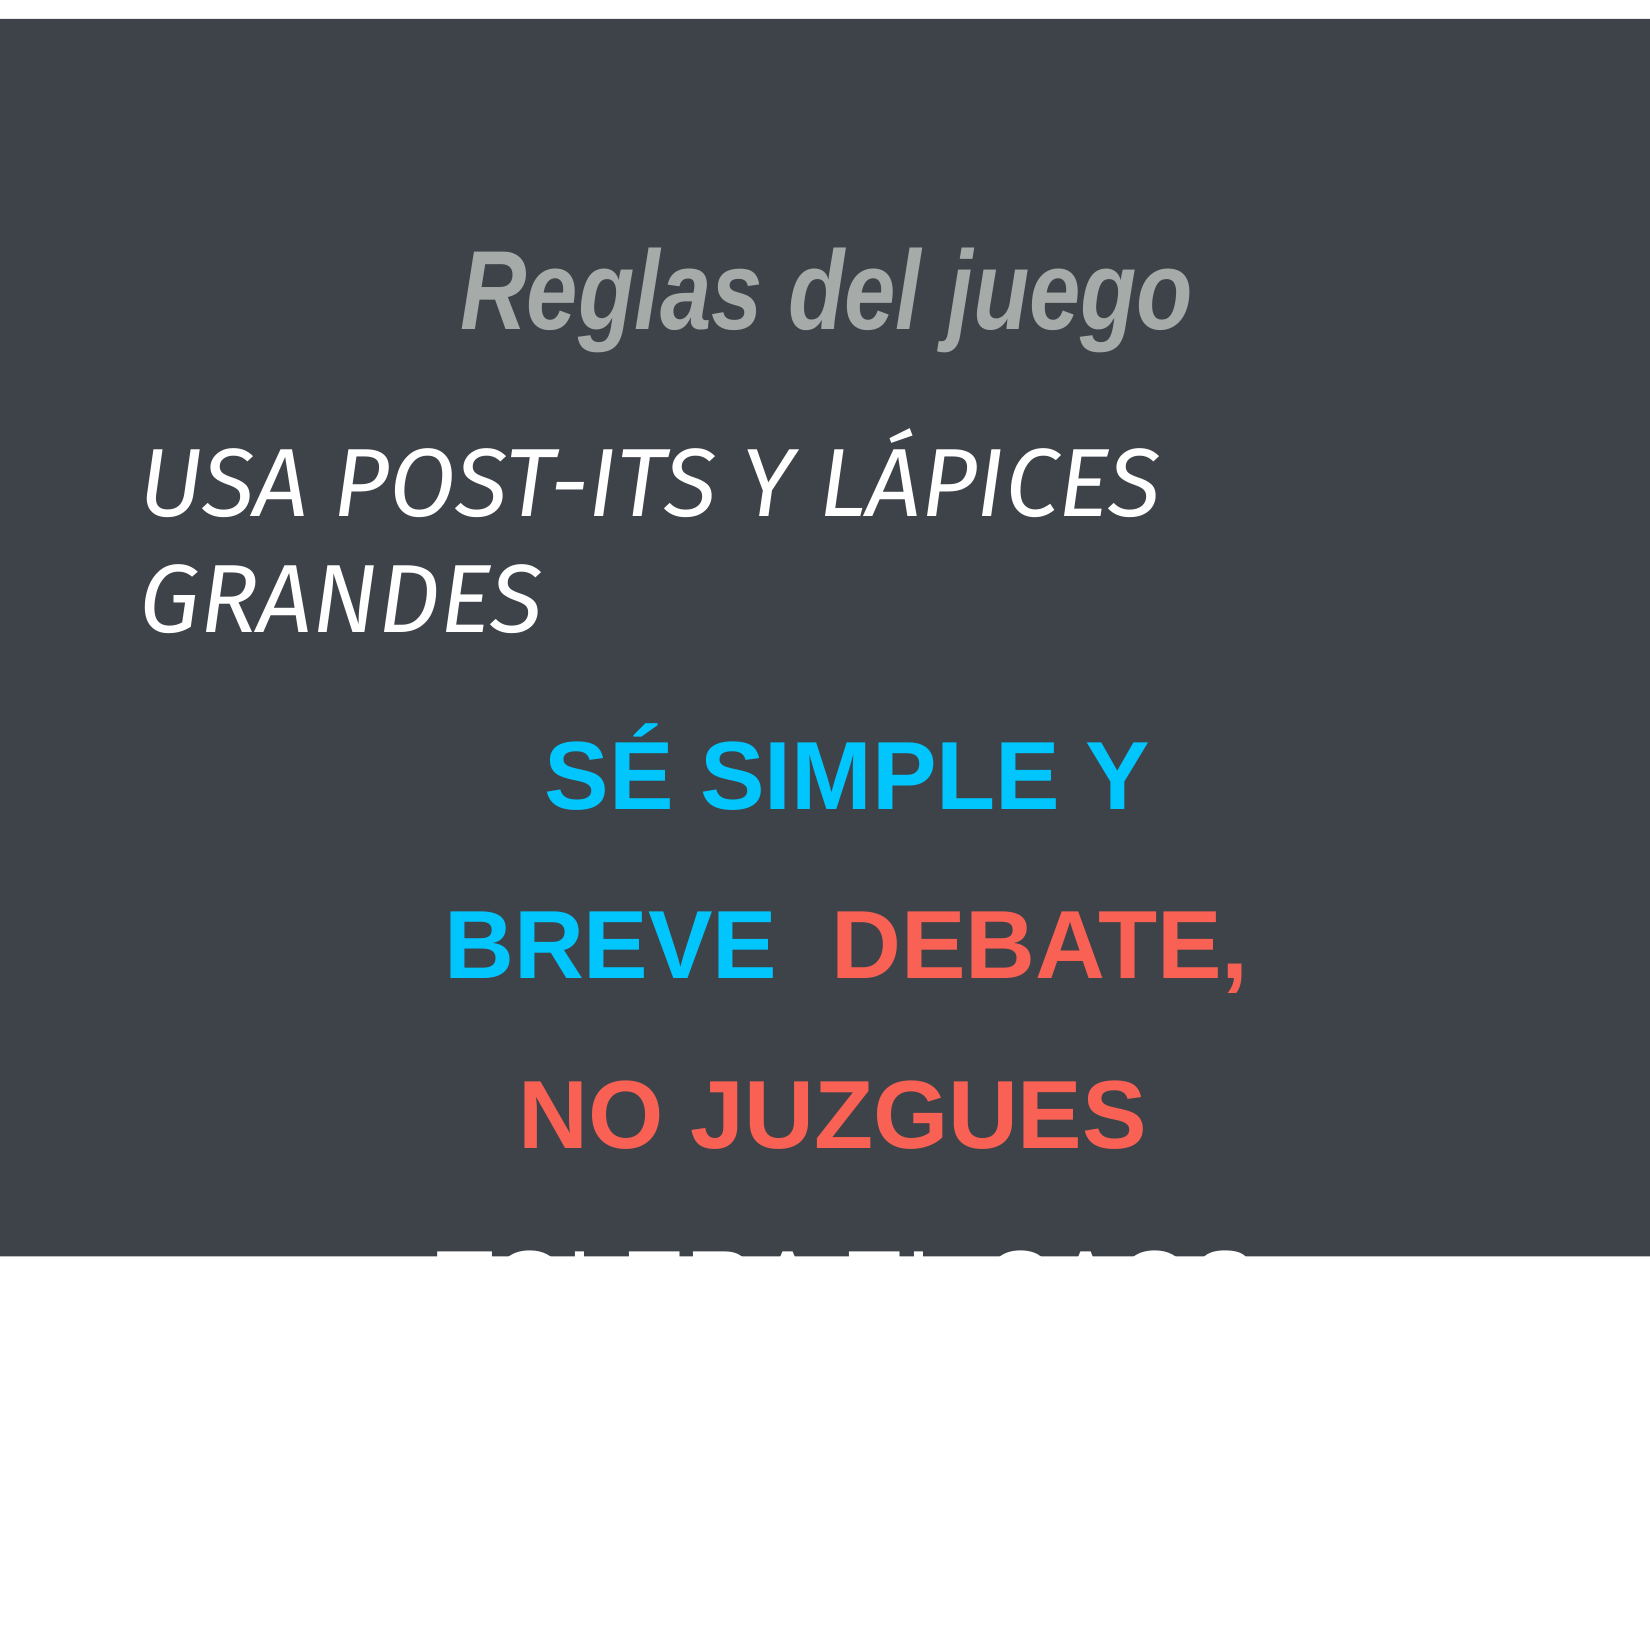

# Reglas del juego
USA POST-ITS Y LÁPICES GRANDES
SÉ SIMPLE Y BREVE  DEBATE, NO JUZGUES  TOLERA EL CAOS